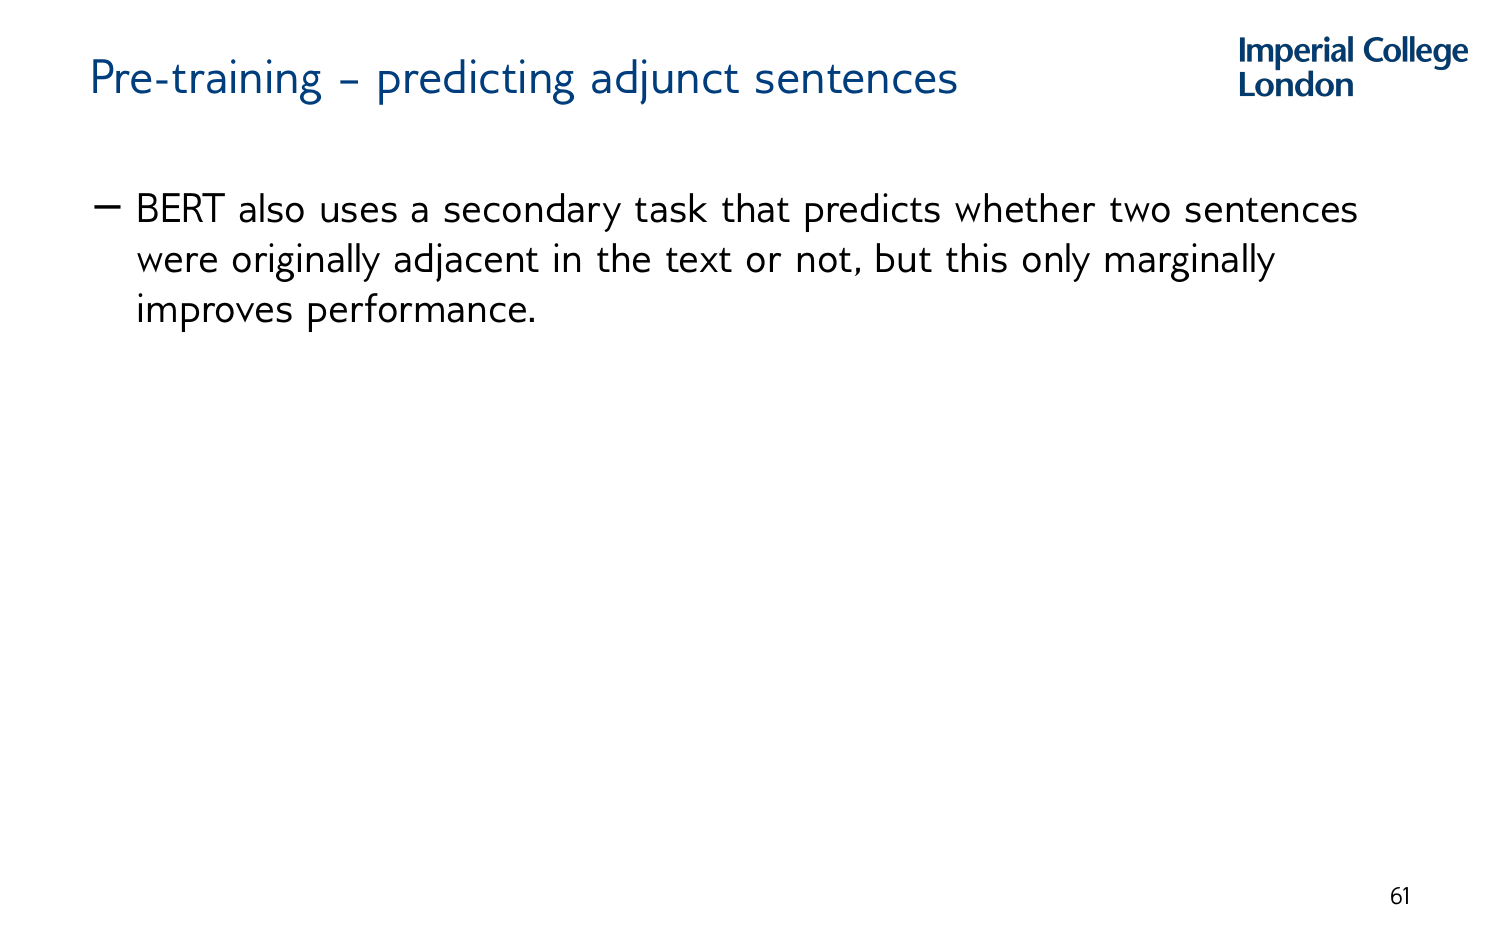

# Pre-training – predicting adjunct sentences
BERT also uses a secondary task that predicts whether two sentences were originally adjacent in the text or not, but this only marginally improves performance.

61